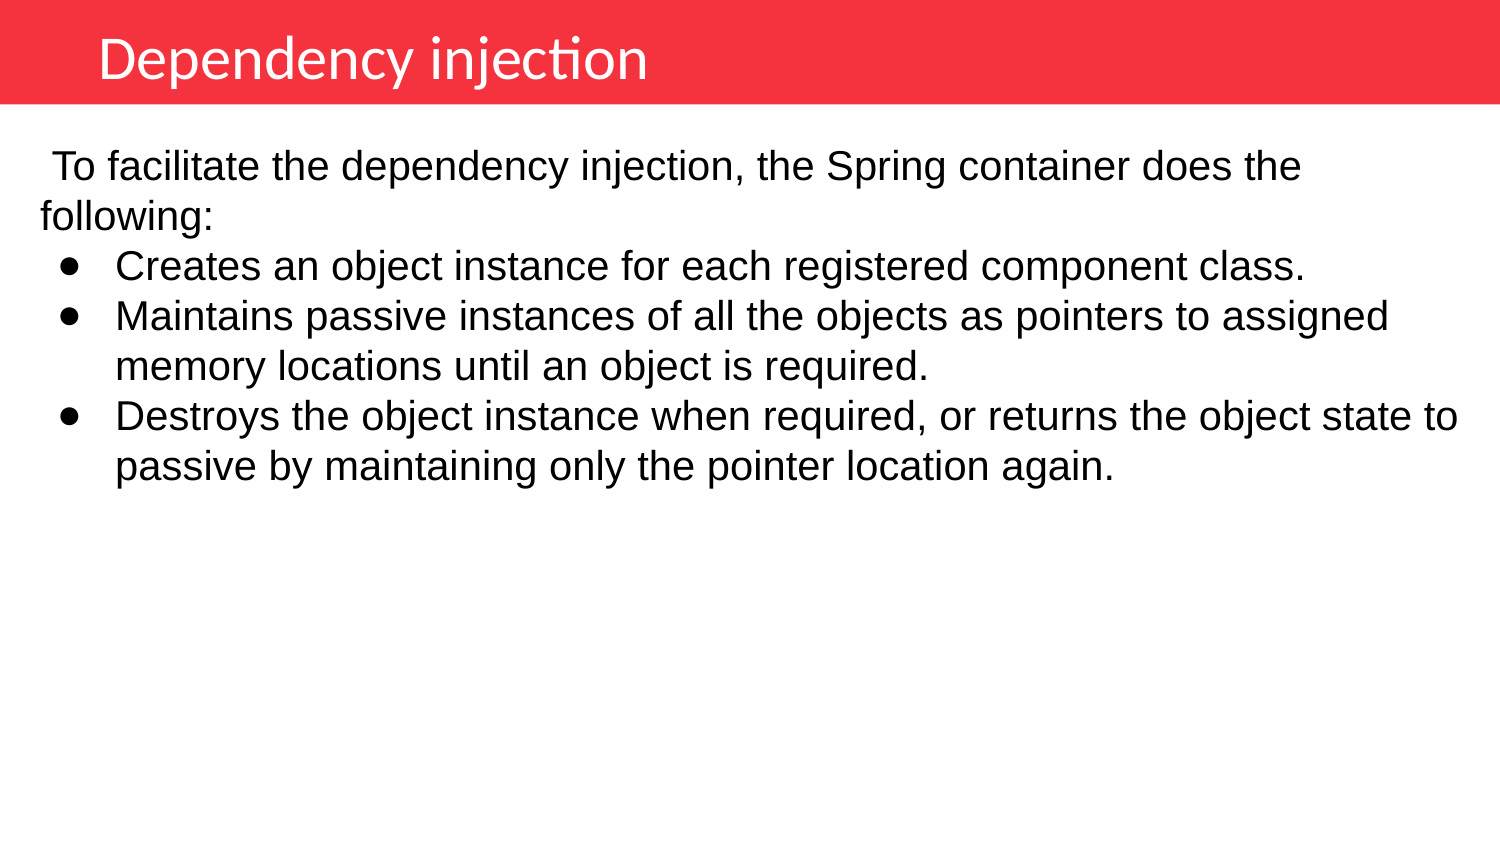

Dependency injection

 To facilitate the dependency injection, the Spring container does the following:
Creates an object instance for each registered component class.
Maintains passive instances of all the objects as pointers to assigned memory locations until an object is required.
Destroys the object instance when required, or returns the object state to passive by maintaining only the pointer location again.